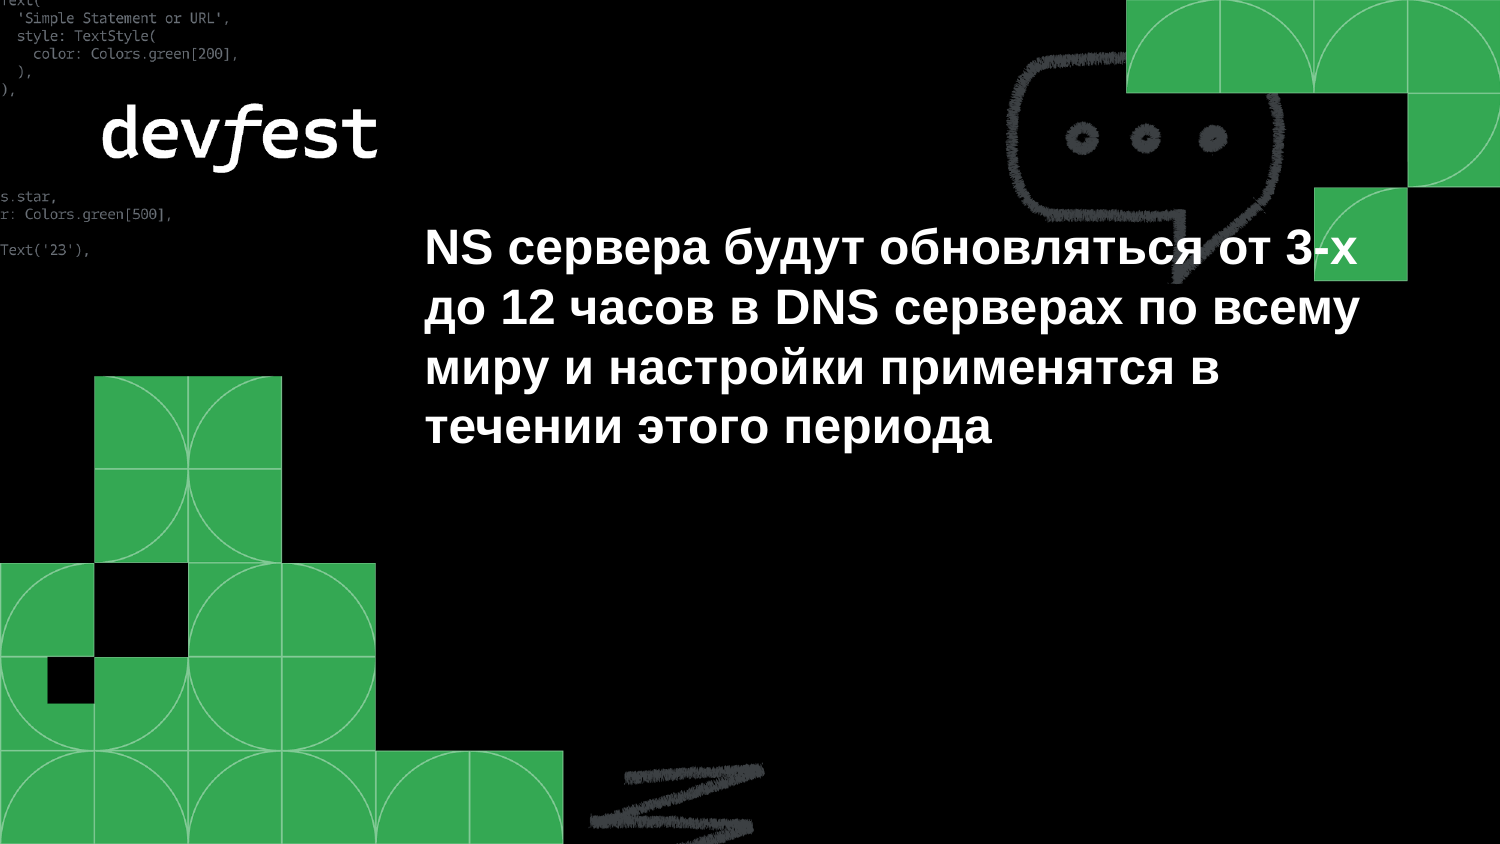

# NS сервера будут обновляться от 3-х до 12 часов в DNS серверах по всему миру и настройки применятся в течении этого периода